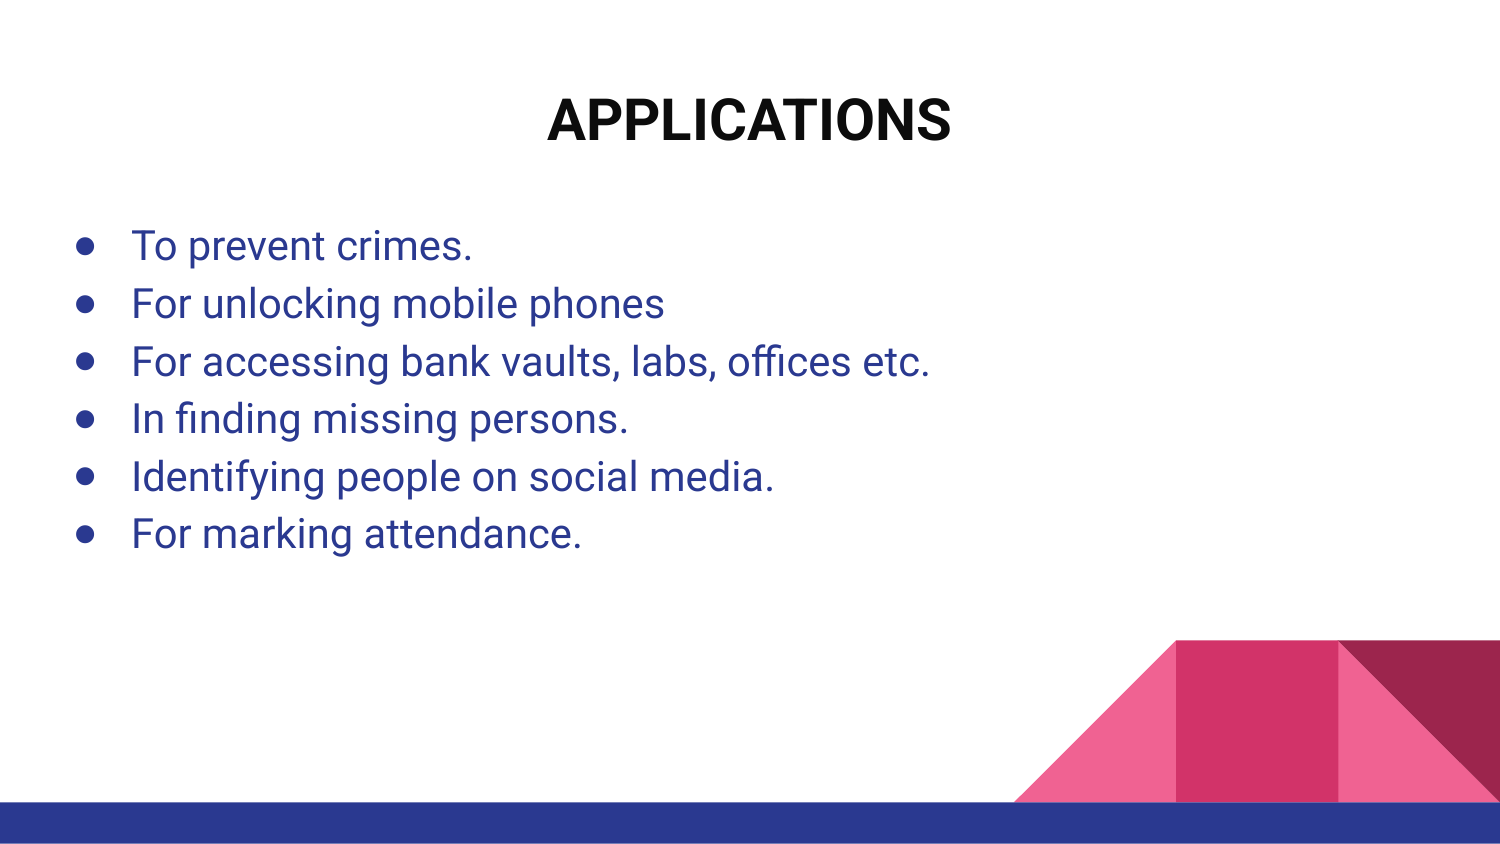

# APPLICATIONS
To prevent crimes.
For unlocking mobile phones
For accessing bank vaults, labs, offices etc.
In finding missing persons.
Identifying people on social media.
For marking attendance.